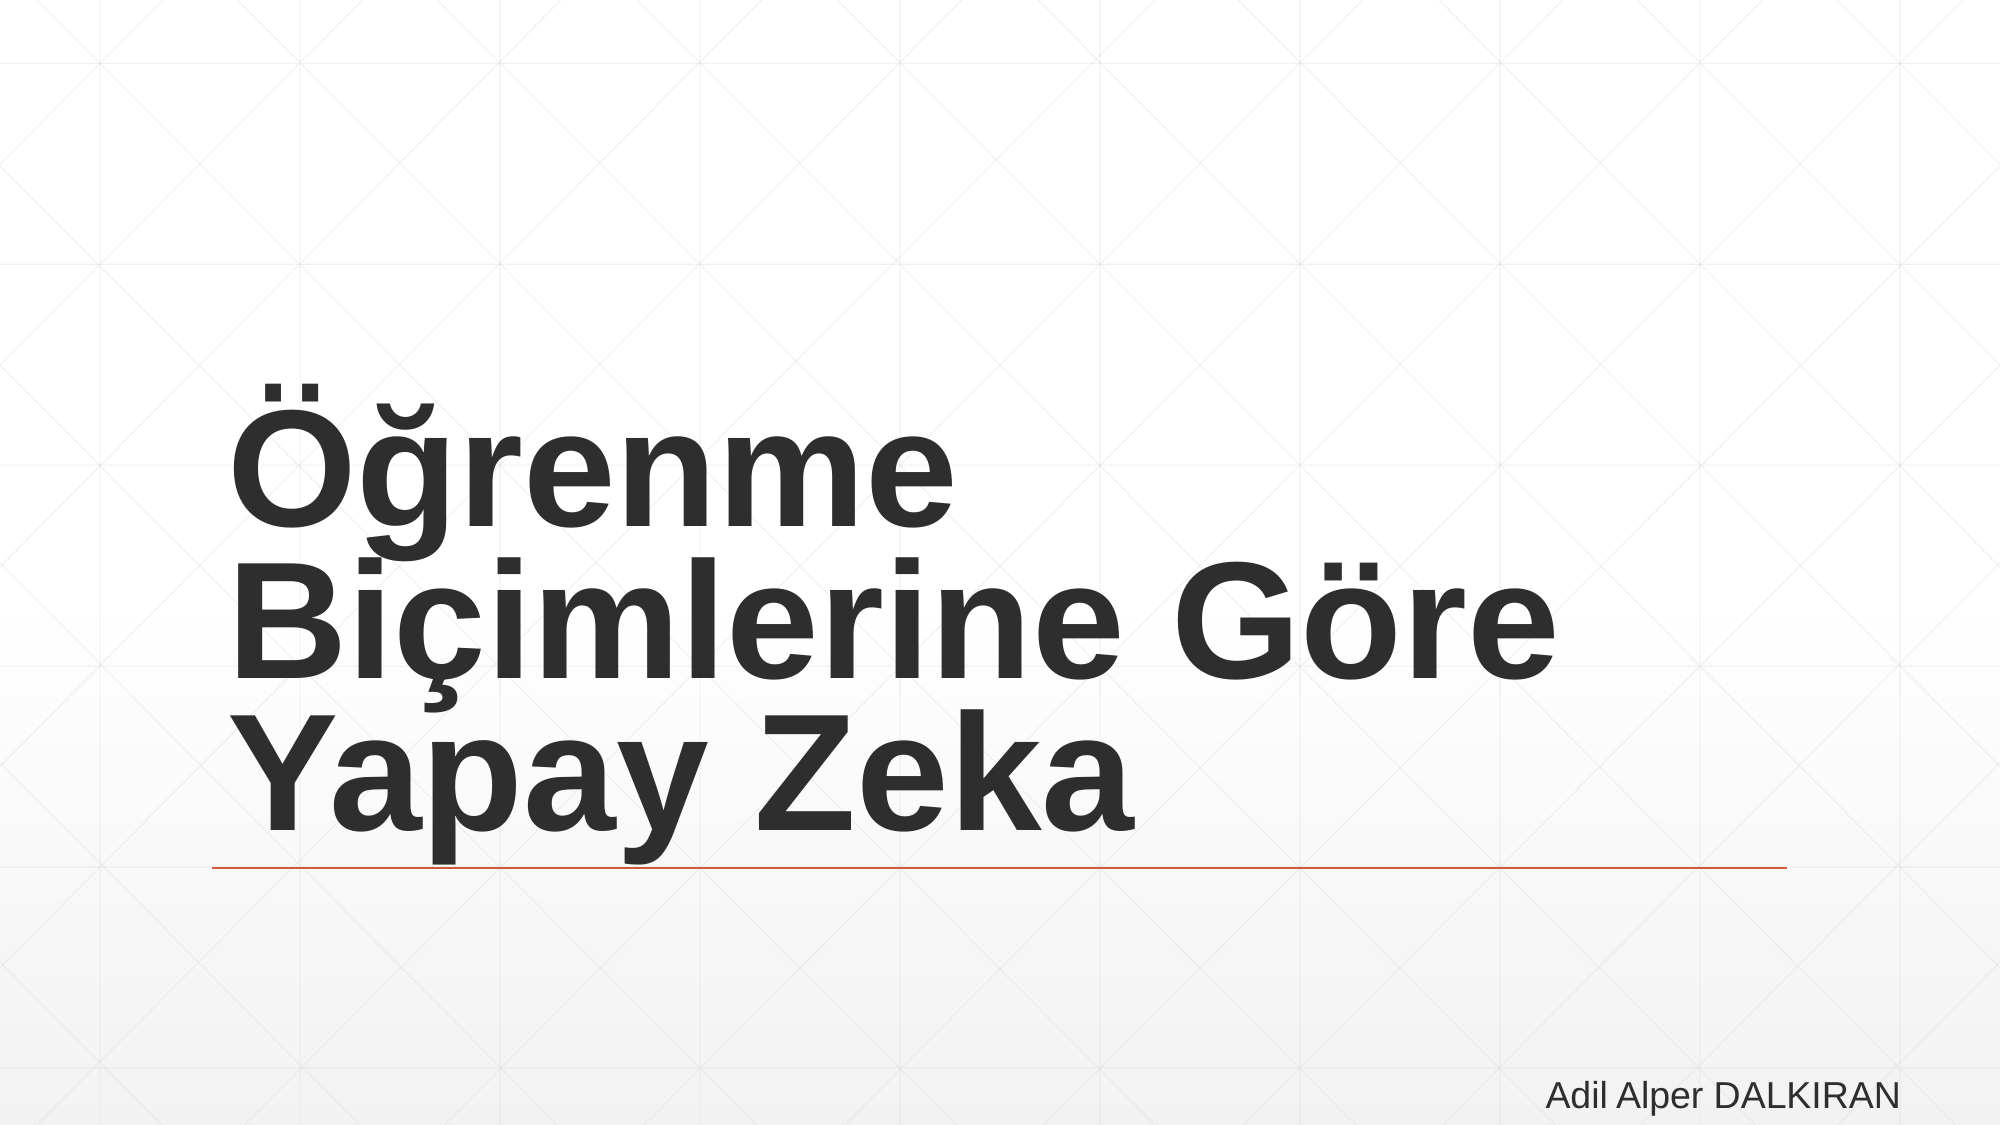

# Öğrenme Biçimlerine Göre Yapay Zeka

Adil Alper DALKIRAN